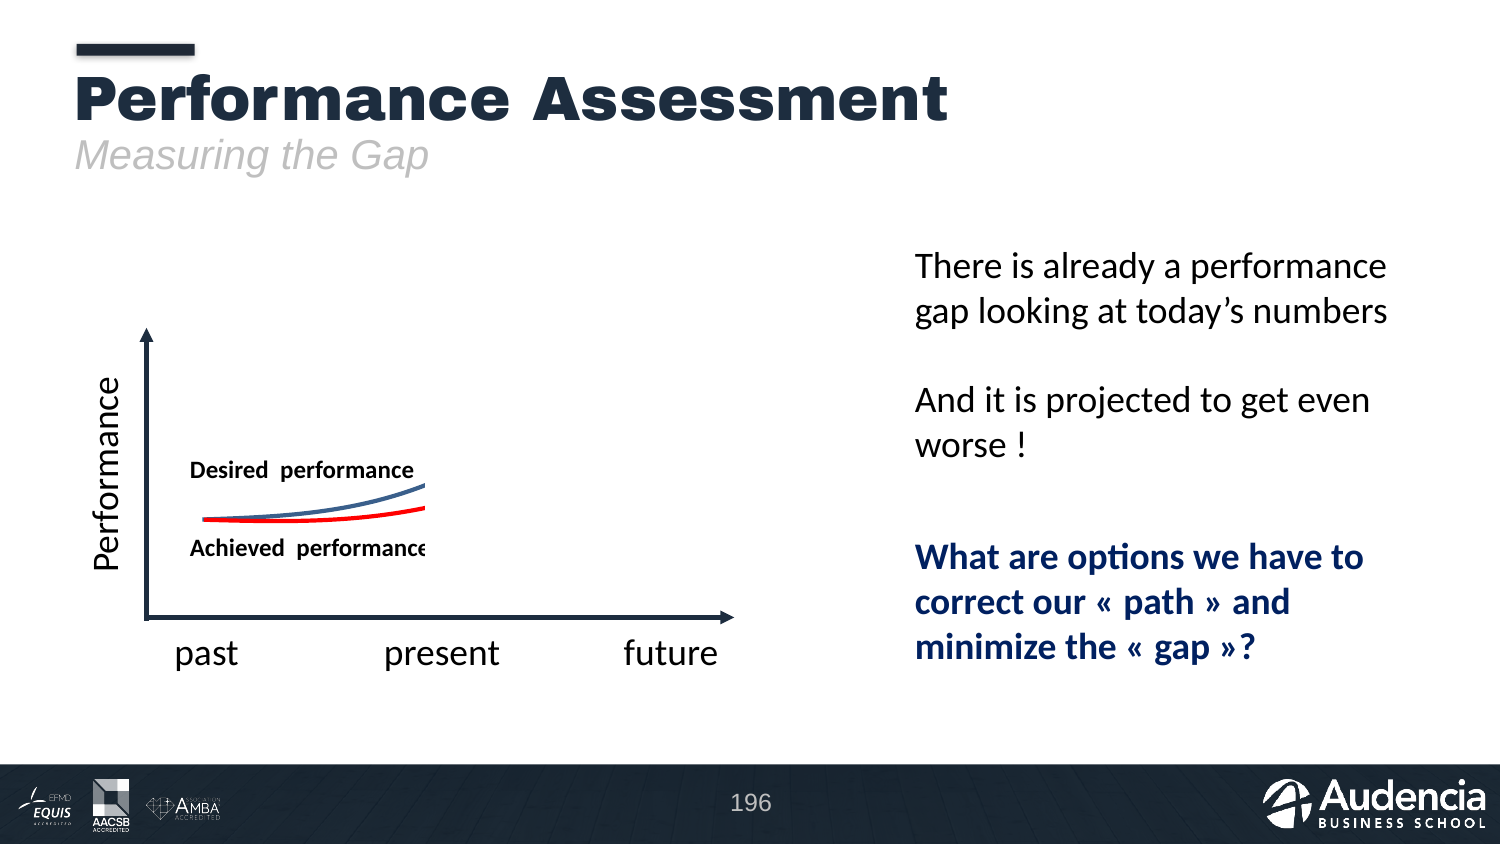

# Performance Assessment
Measuring the Gap
There is already a performance gap looking at today’s numbers

And it is projected to get even worse !

Performance
Desired  performance
Projected performance

Achieved  performance
What are options we have to correct our « path » and minimize the « gap »?
past
present
future
196